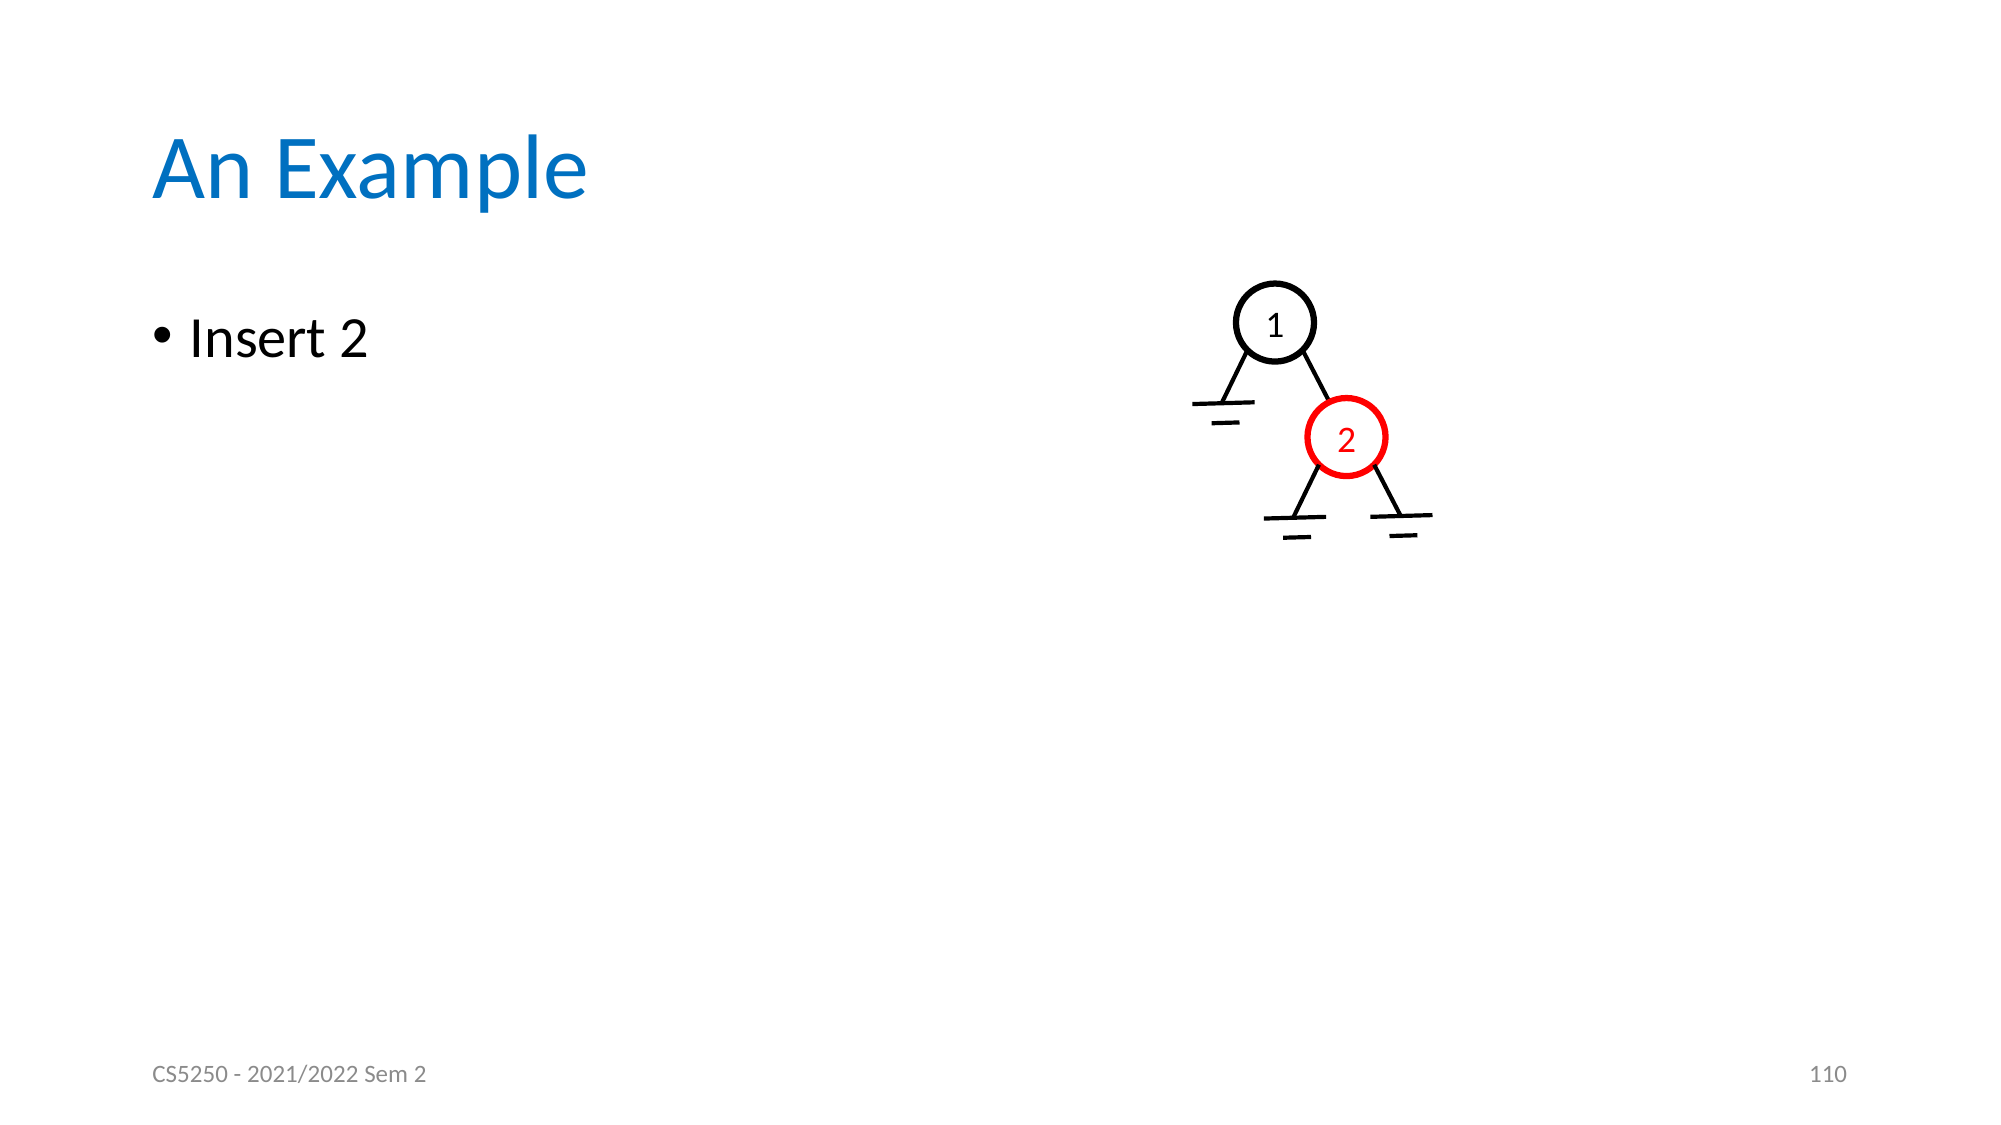

# An Example
1
Insert 2

2
CS5250 - 2021/2022 Sem 2
110